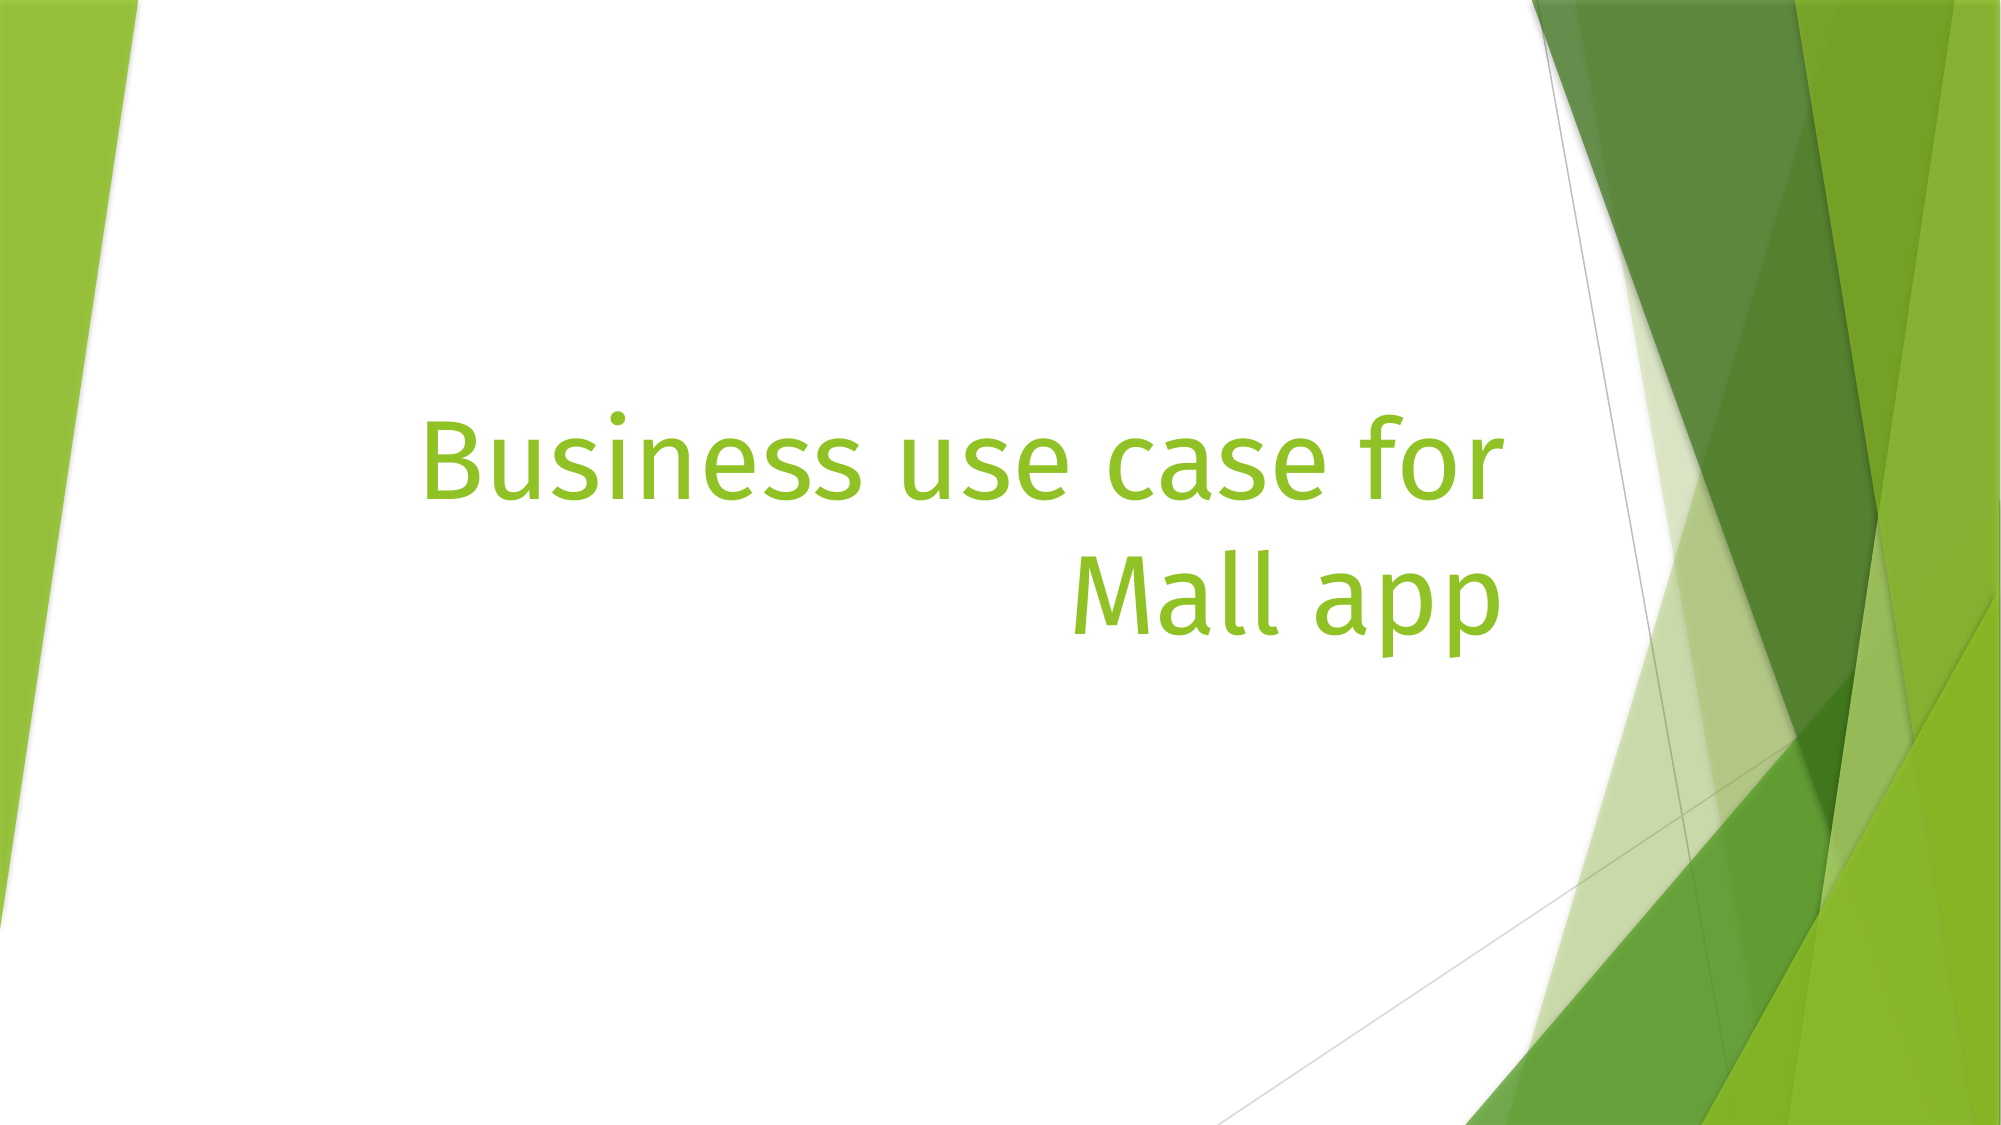

# Business use case for Mall app